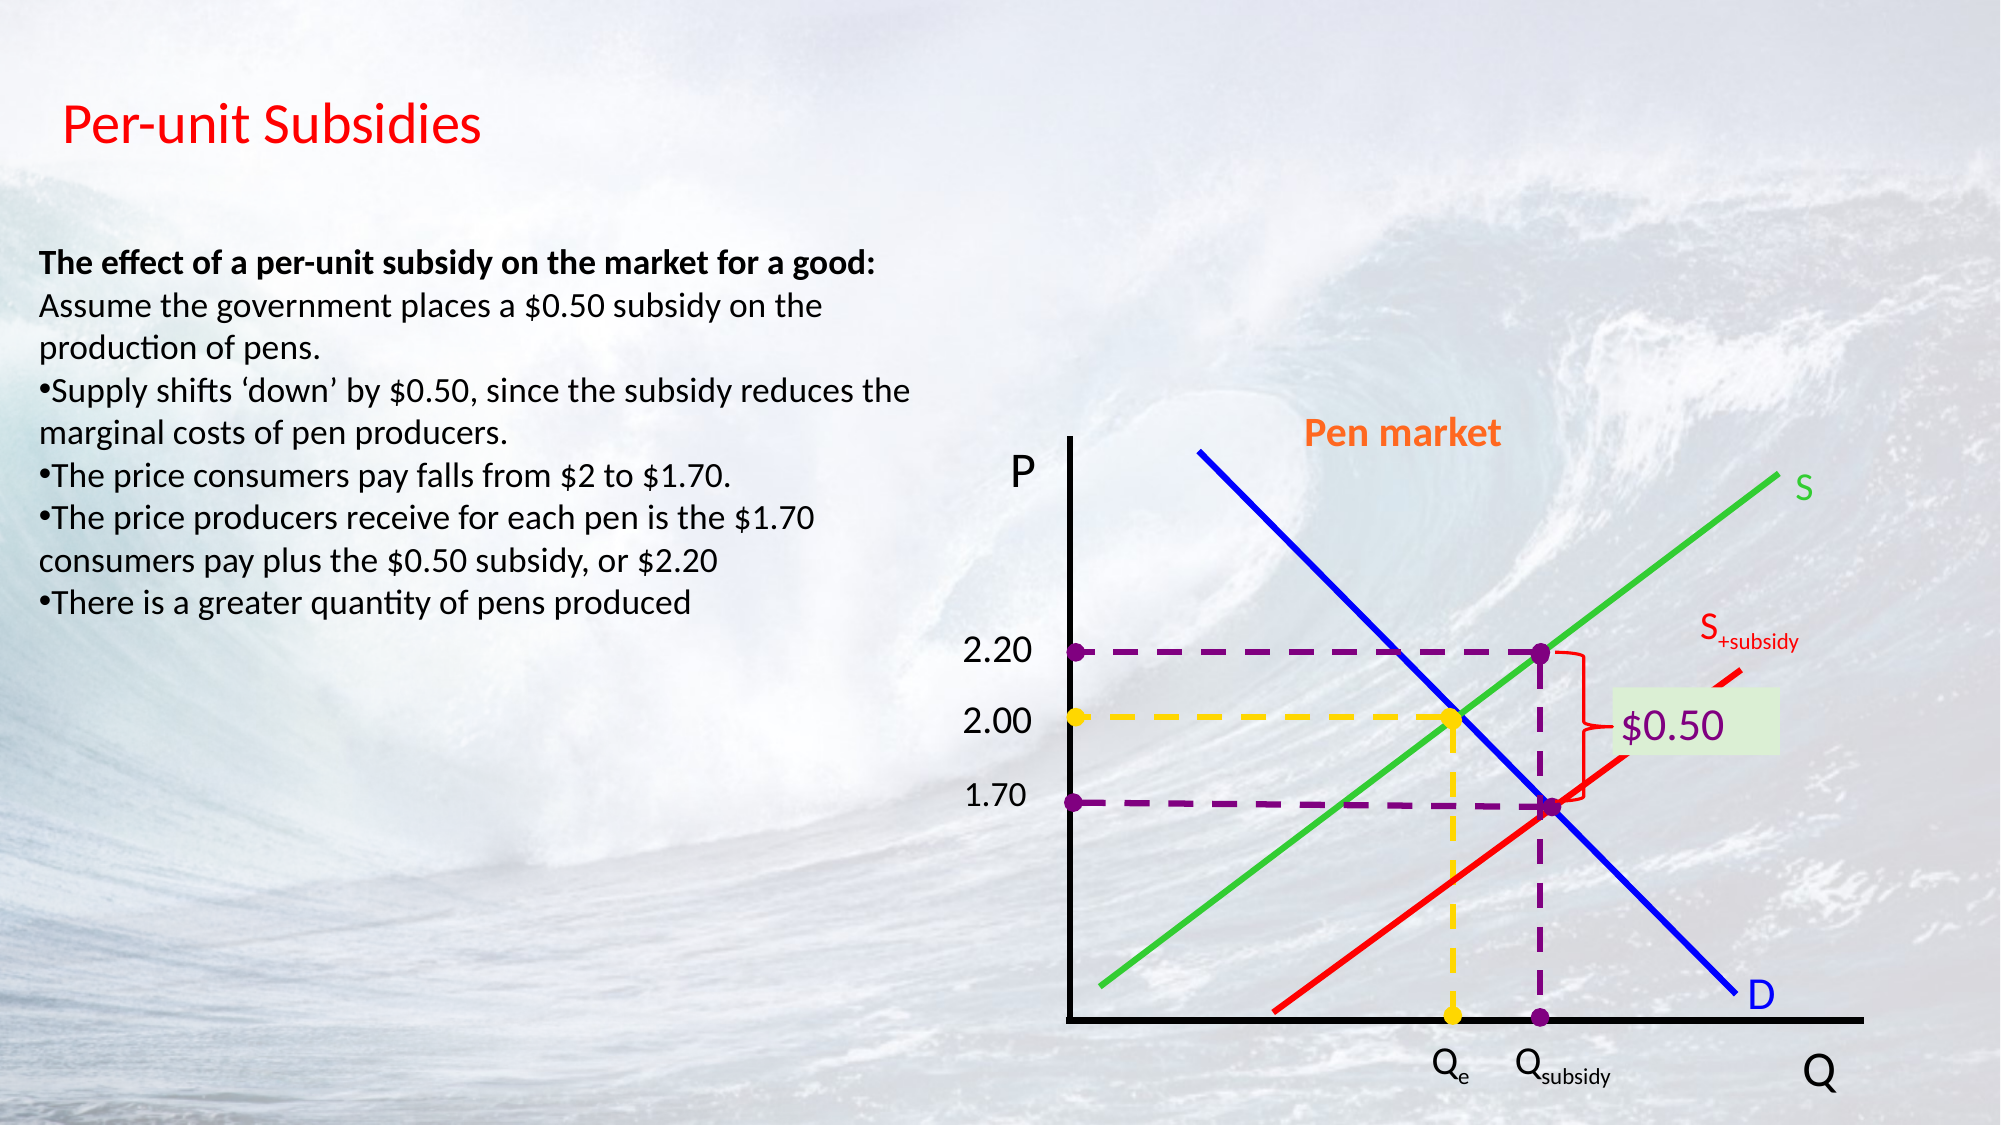

Per-unit Subsidies
The effect of a per-unit subsidy on the market for a good: Assume the government places a $0.50 subsidy on the production of pens.
Supply shifts ‘down’ by $0.50, since the subsidy reduces the marginal costs of pen producers.
The price consumers pay falls from $2 to $1.70.
The price producers receive for each pen is the $1.70 consumers pay plus the $0.50 subsidy, or $2.20
There is a greater quantity of pens produced
Pen market
P
S
S+subsidy
2.20
2.00
$0.50
1.70
D
Qe
Qsubsidy
Q